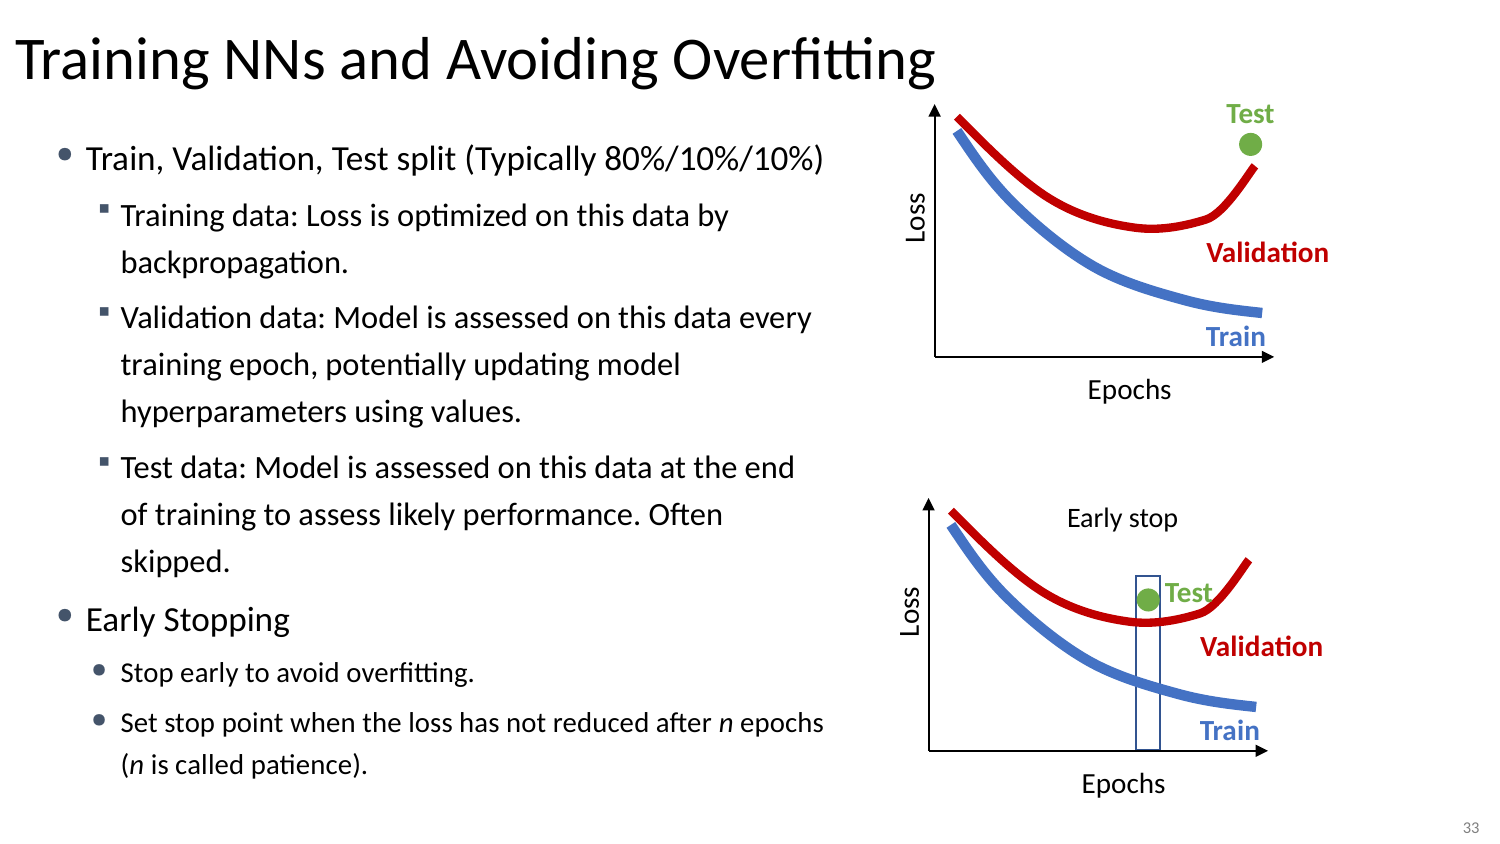

# Training NNs and Avoiding Overfitting
Test

Loss
Validation
Train
Epochs
Train, Validation, Test split (Typically 80%/10%/10%)
Training data: Loss is optimized on this data by backpropagation.
Validation data: Model is assessed on this data every training epoch, potentially updating model hyperparameters using values.
Test data: Model is assessed on this data at the end of training to assess likely performance. Often skipped.
Early Stopping
Stop early to avoid overfitting.
Set stop point when the loss has not reduced after n epochs (n is called patience).

Early stop

Test
Loss

Validation
Train
Epochs